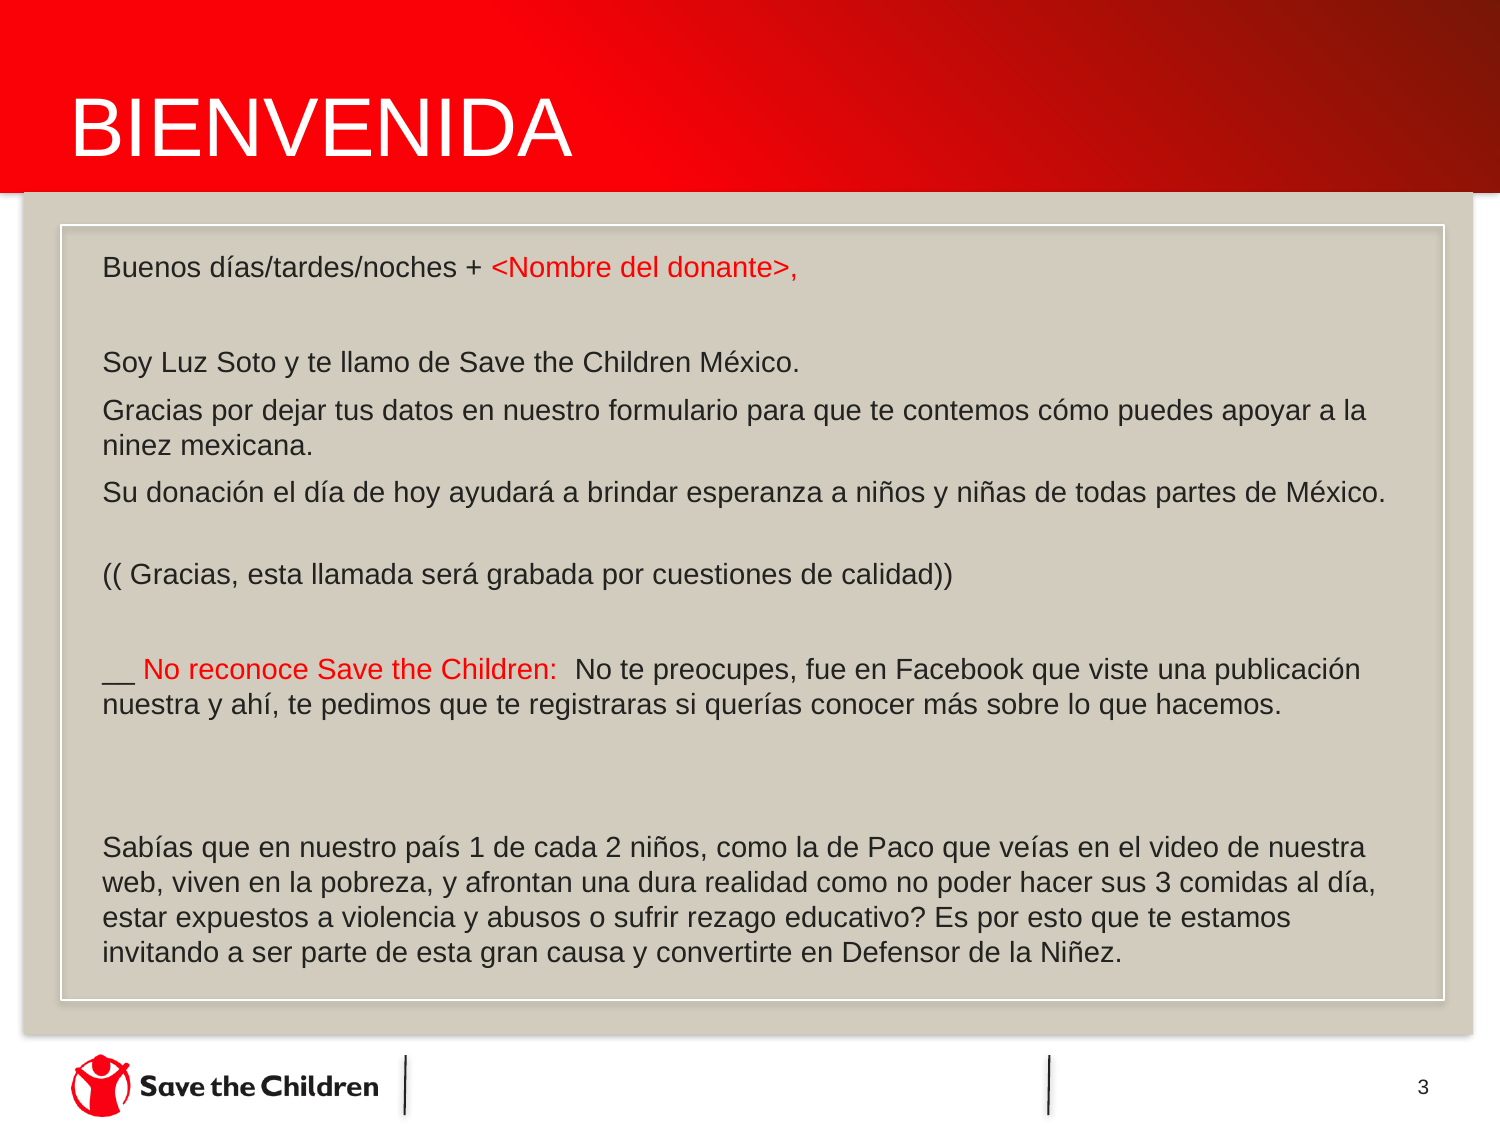

# BIENVENIDA

Buenos días/tardes/noches + <Nombre del donante>,

Soy Luz Soto y te llamo de Save the Children México.
Gracias por dejar tus datos en nuestro formulario para que te contemos cómo puedes apoyar a la ninez mexicana.
Su donación el día de hoy ayudará a brindar esperanza a niños y niñas de todas partes de México.
 
(( Gracias, esta llamada será grabada por cuestiones de calidad))

__ No reconoce Save the Children:  No te preocupes, fue en Facebook que viste una publicación nuestra y ahí, te pedimos que te registraras si querías conocer más sobre lo que hacemos.

Sabías que en nuestro país 1 de cada 2 niños, como la de Paco que veías en el video de nuestra web, viven en la pobreza, y afrontan una dura realidad como no poder hacer sus 3 comidas al día, estar expuestos a violencia y abusos o sufrir rezago educativo? Es por esto que te estamos invitando a ser parte de esta gran causa y convertirte en Defensor de la Niñez.

3